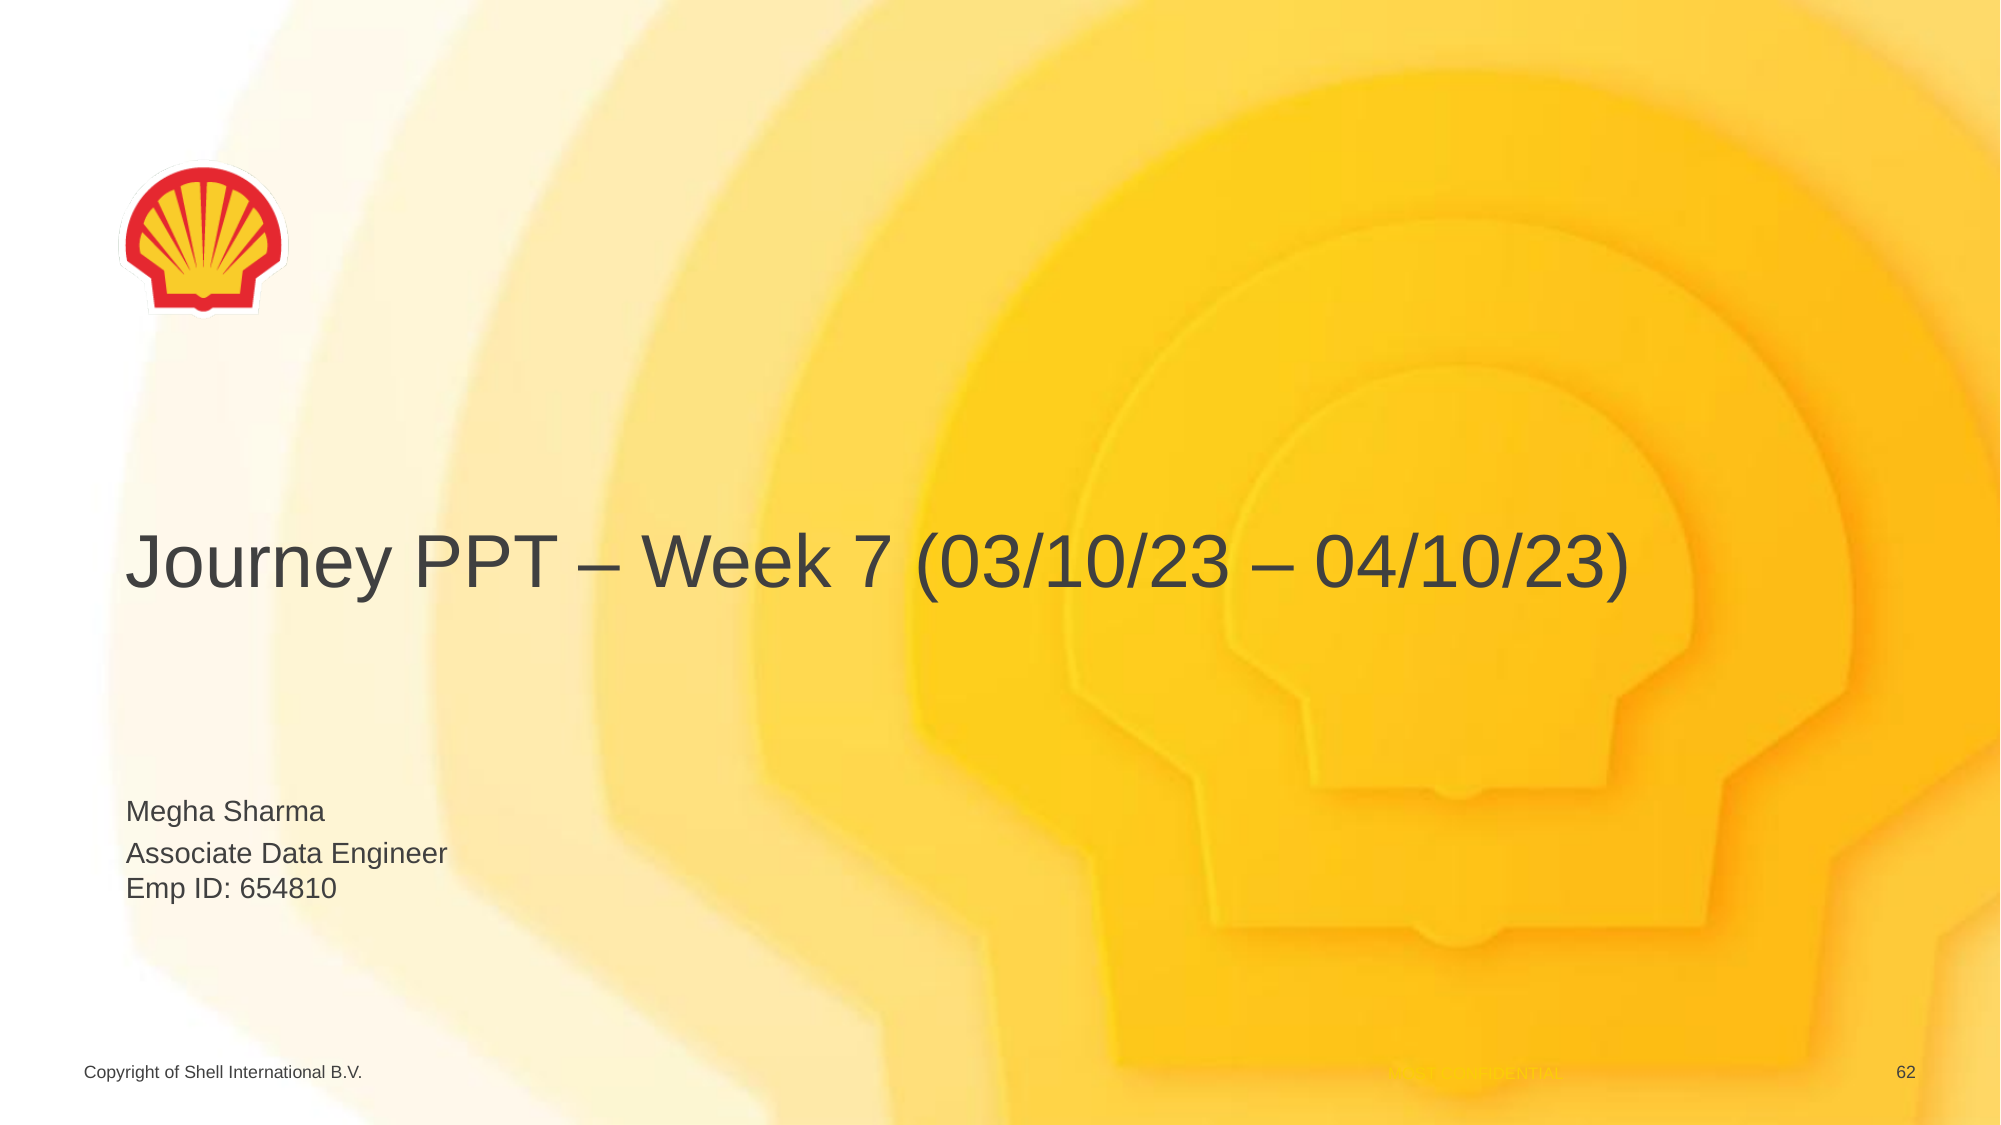

# Journey PPT – Week 7 (03/10/23 – 04/10/23)
Megha Sharma
Associate Data Engineer
Emp ID: 654810

62